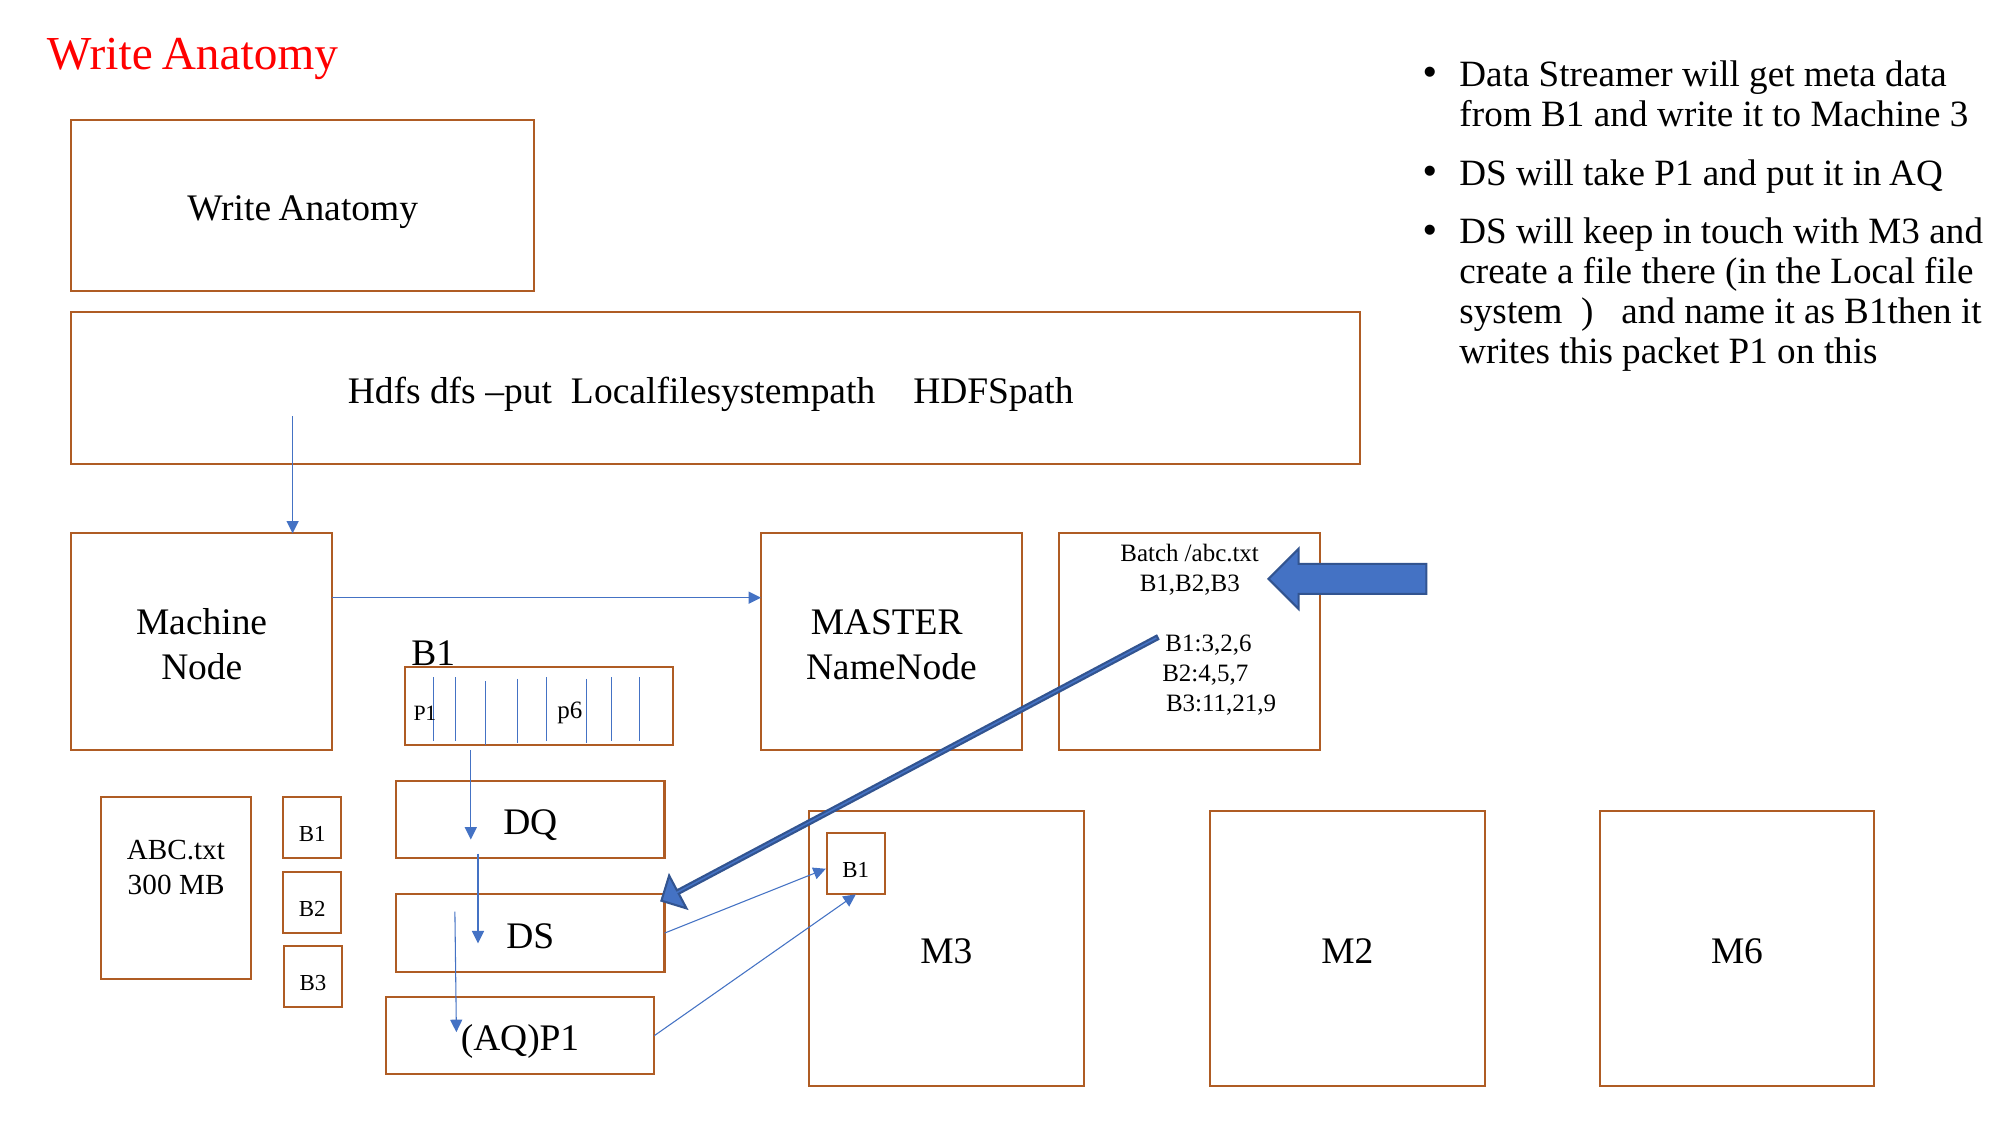

# Write Anatomy
Data Streamer will get meta data from B1 and write it to Machine 3
DS will take P1 and put it in AQ
DS will keep in touch with M3 and create a file there (in the Local file system  )   and name it as B1then it writes this packet P1 on this
Write Anatomy
Hdfs dfs –put  Localfilesystempath    HDFSpath

Machine
Node
MASTER
NameNode
Batch /abc.txt
B1,B2,B3

      B1:3,2,6
      B2:4,5,7
          B3:11,21,9

B1

p6
P1
DQ
ABC.txt
300 MB

B1

M3
M2
M6

B1

B2

DS

B3

(AQ)P1